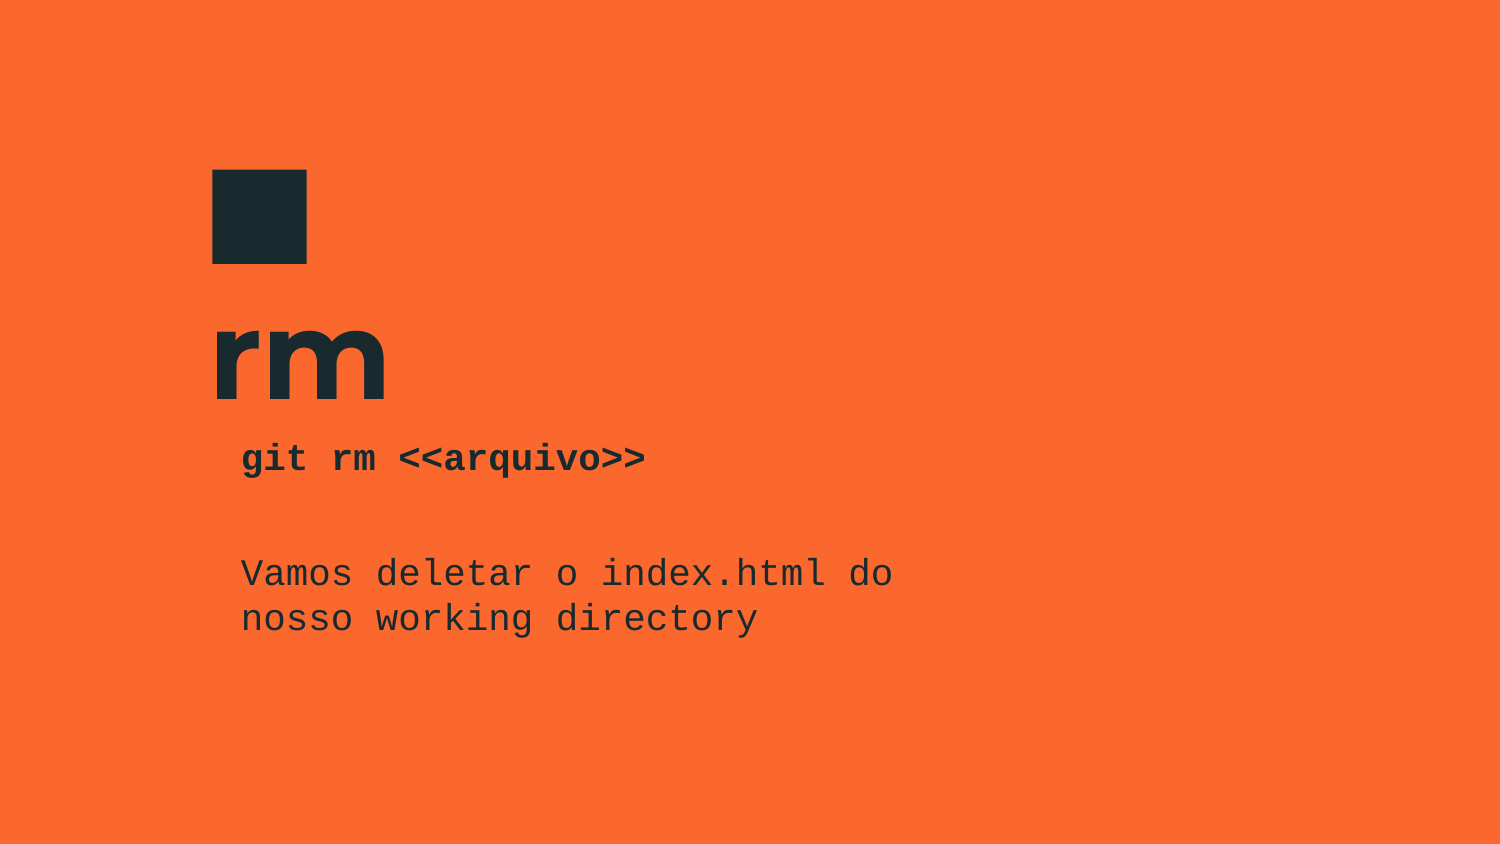

# rm
git rm <<arquivo>>

Vamos deletar o index.html do nosso working directory